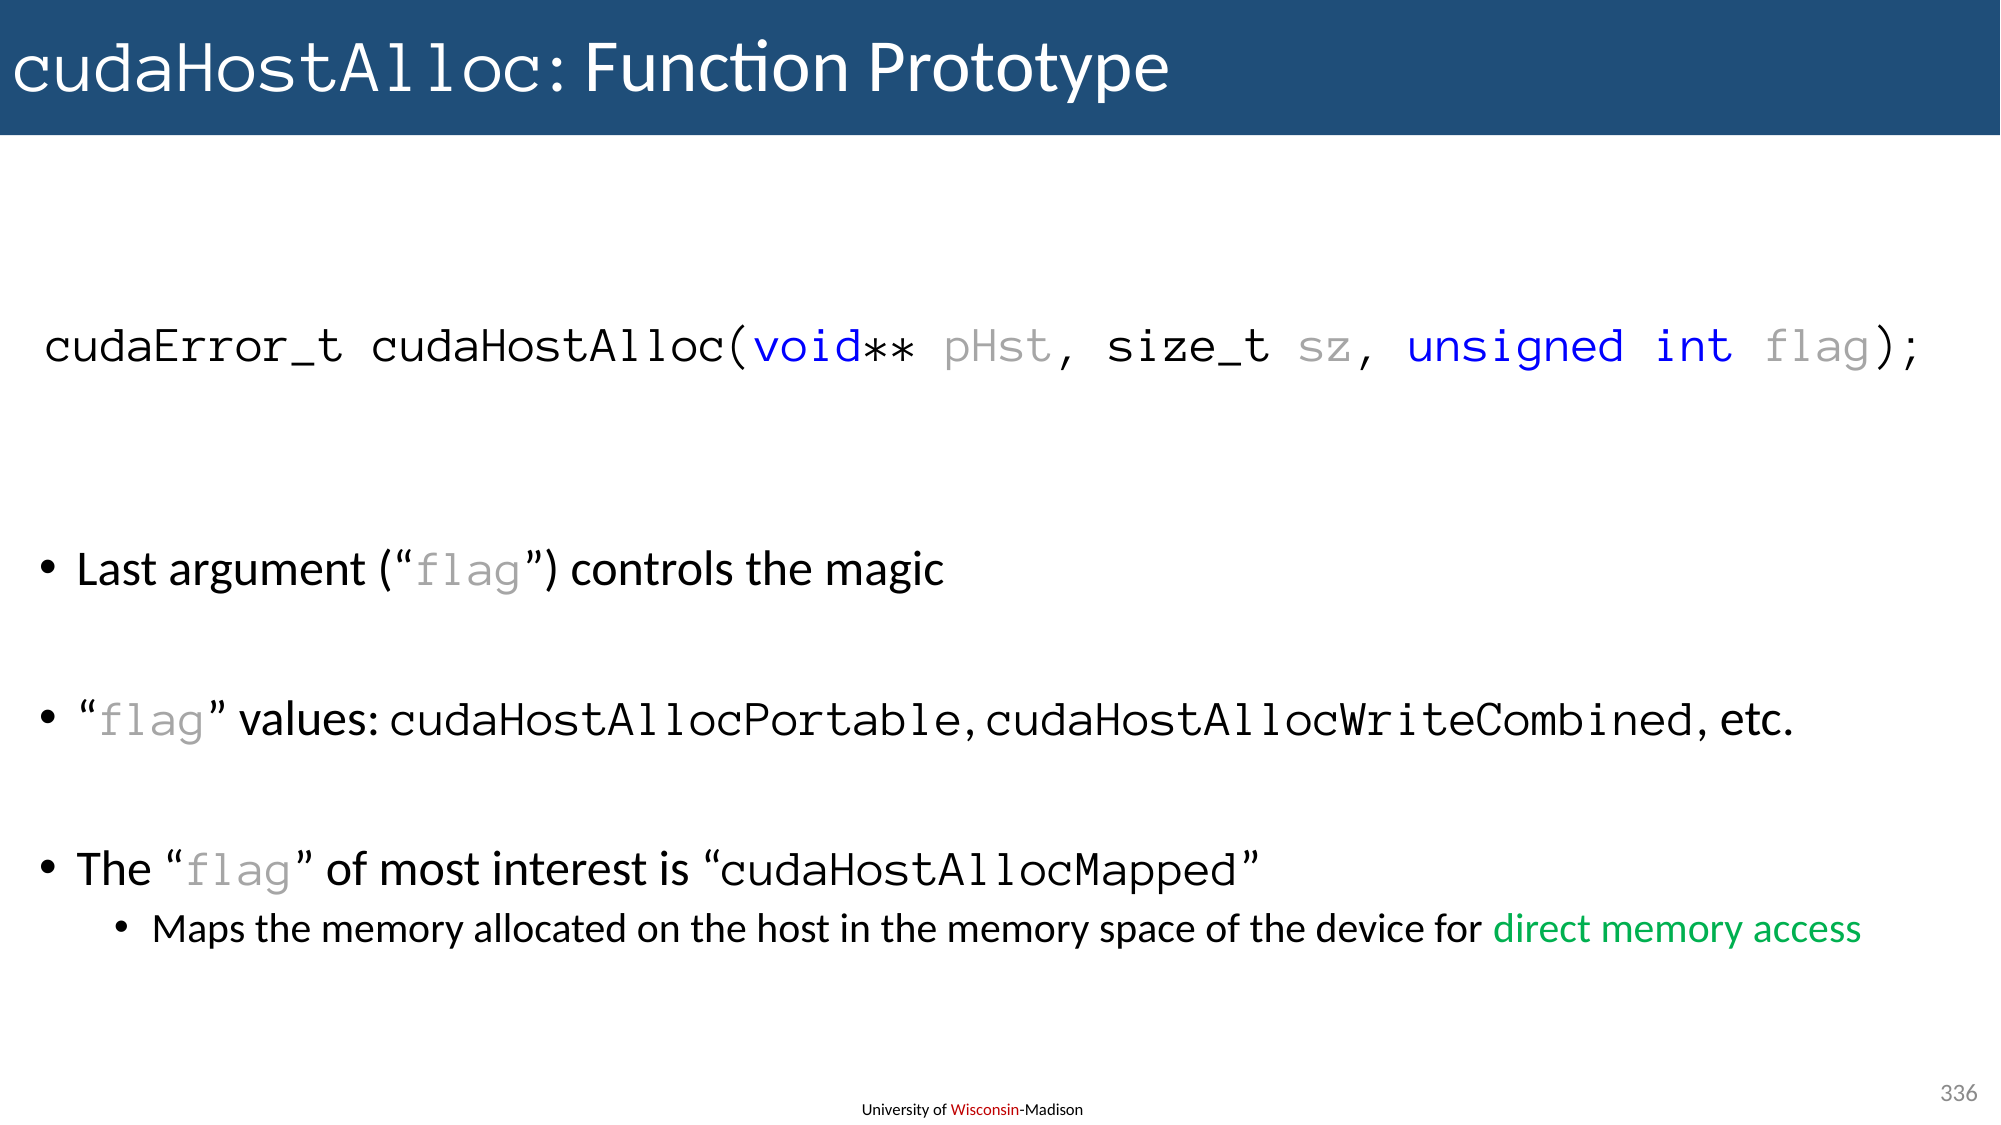

# cudaHostAlloc: Function Prototype

cudaError_t cudaHostAlloc(void** pHst, size_t sz, unsigned int flag);

Last argument (“flag”) controls the magic

“flag” values: cudaHostAllocPortable, cudaHostAllocWriteCombined, etc.

The “flag” of most interest is “cudaHostAllocMapped”
Maps the memory allocated on the host in the memory space of the device for direct memory access

336